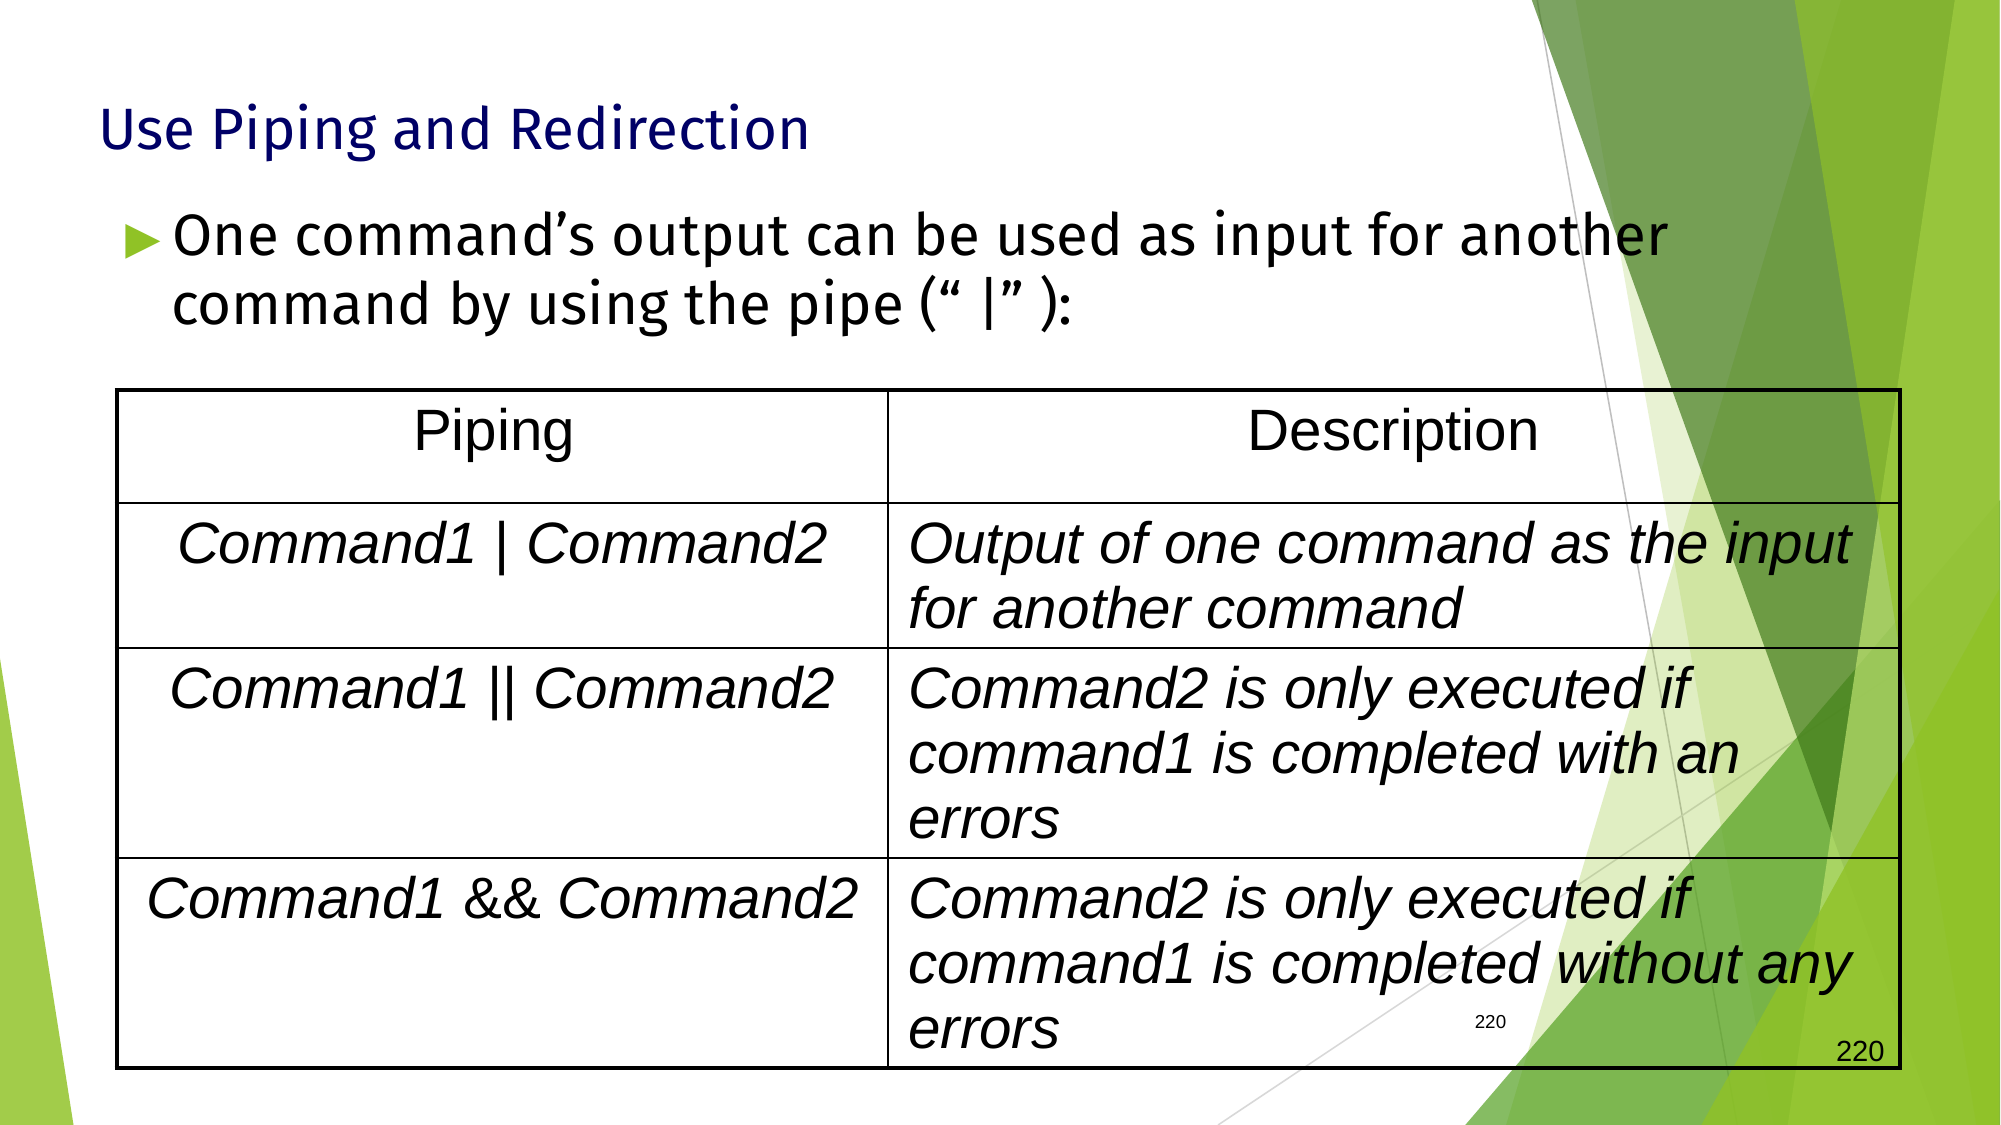

Use Piping and Redirection

One command’s output can be used as input for another command by using the pipe (“ |” ):

| Piping | Description |
| --- | --- |
| Command1 | Command2 | Output of one command as the input for another command |
| Command1 || Command2 | Command2 is only executed if command1 is completed with an errors |
| Command1 && Command2 | Command2 is only executed if command1 is completed without any errors |

220
220